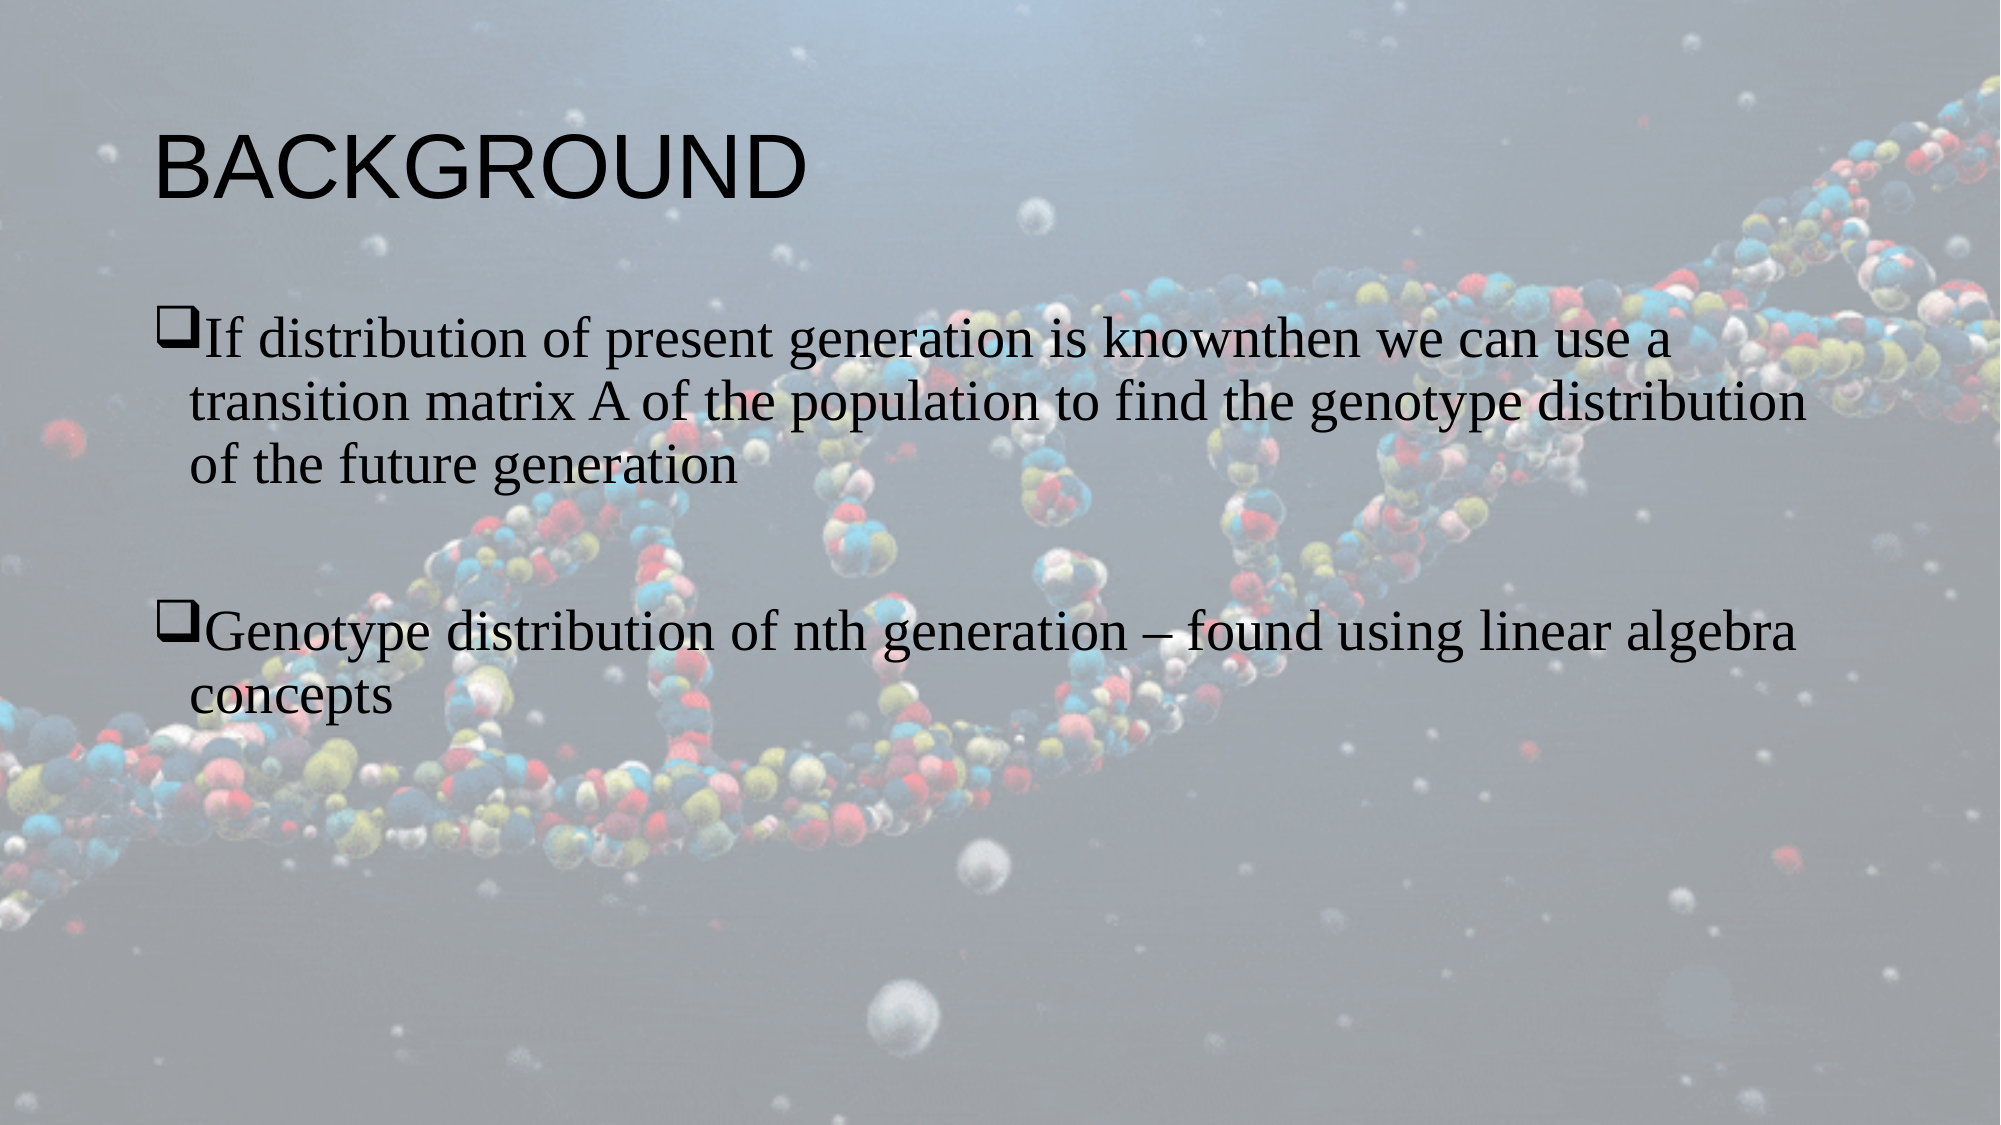

# BACKGROUND
If distribution of present generation is knownthen we can use a transition matrix A of the population to find the genotype distribution of the future generation

Genotype distribution of nth generation – found using linear algebra concepts